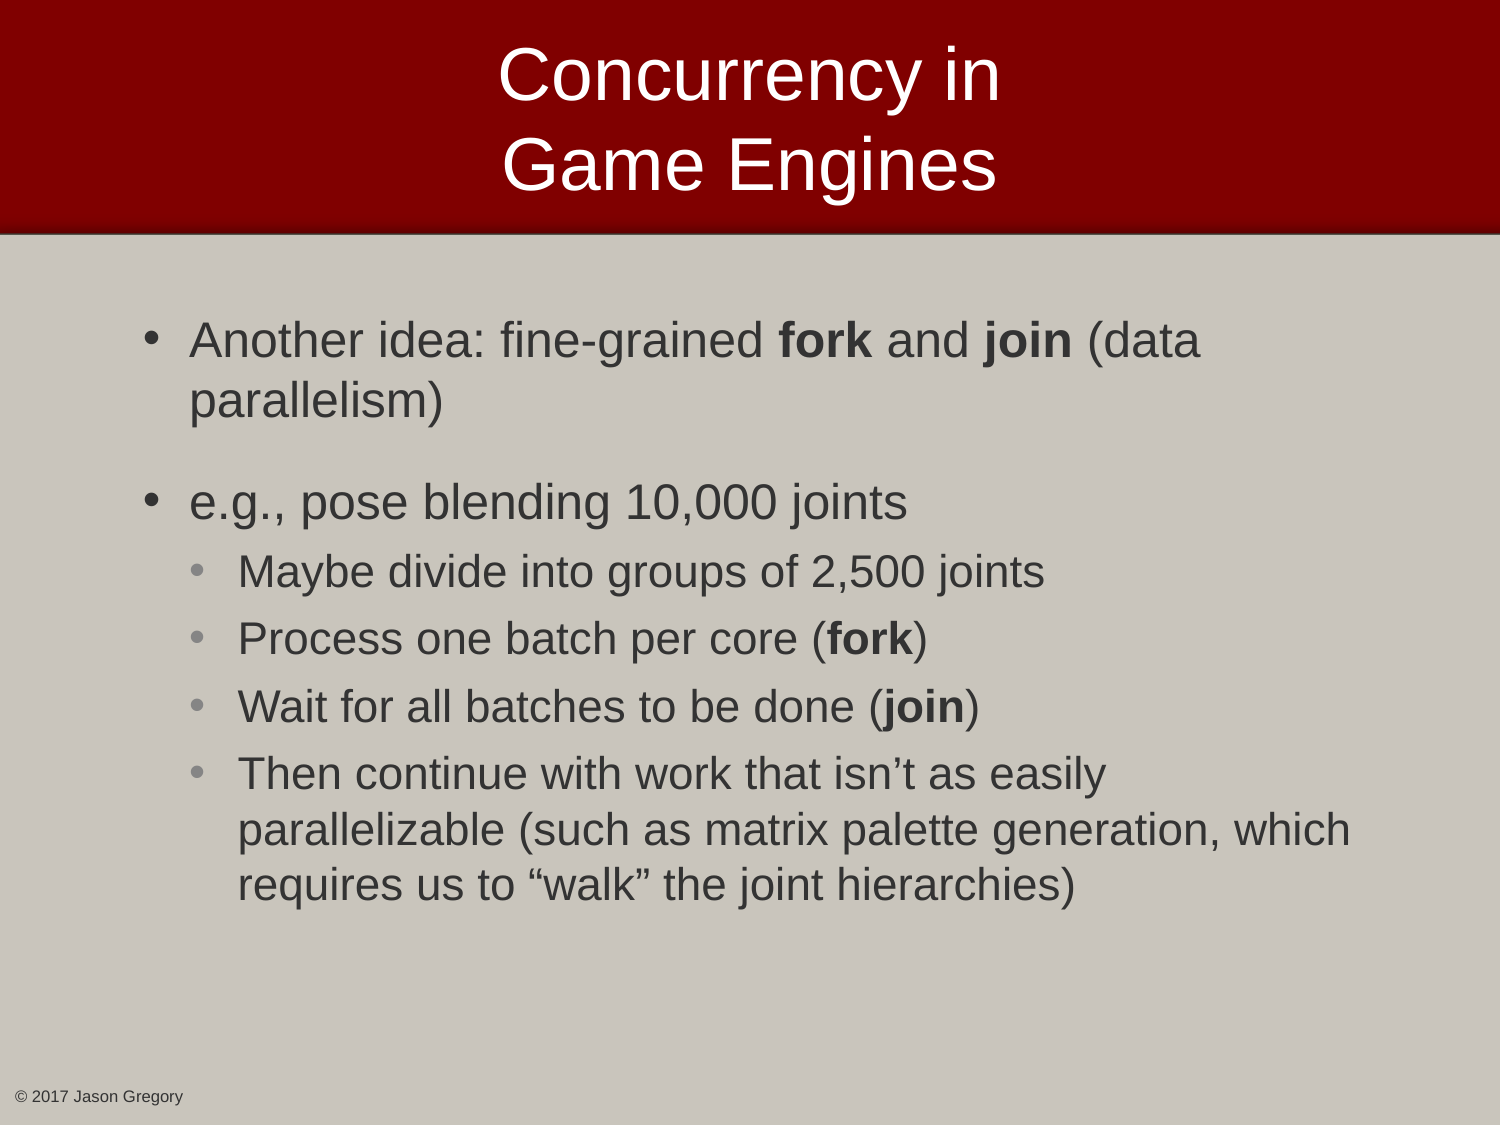

# Concurrency in Game Engines
Another idea: fine-grained fork and join (data parallelism)
e.g., pose blending 10,000 joints
Maybe divide into groups of 2,500 joints
Process one batch per core (fork)
Wait for all batches to be done (join)
Then continue with work that isn’t as easily parallelizable (such as matrix palette generation, which requires us to “walk” the joint hierarchies)
© 2017 Jason Gregory